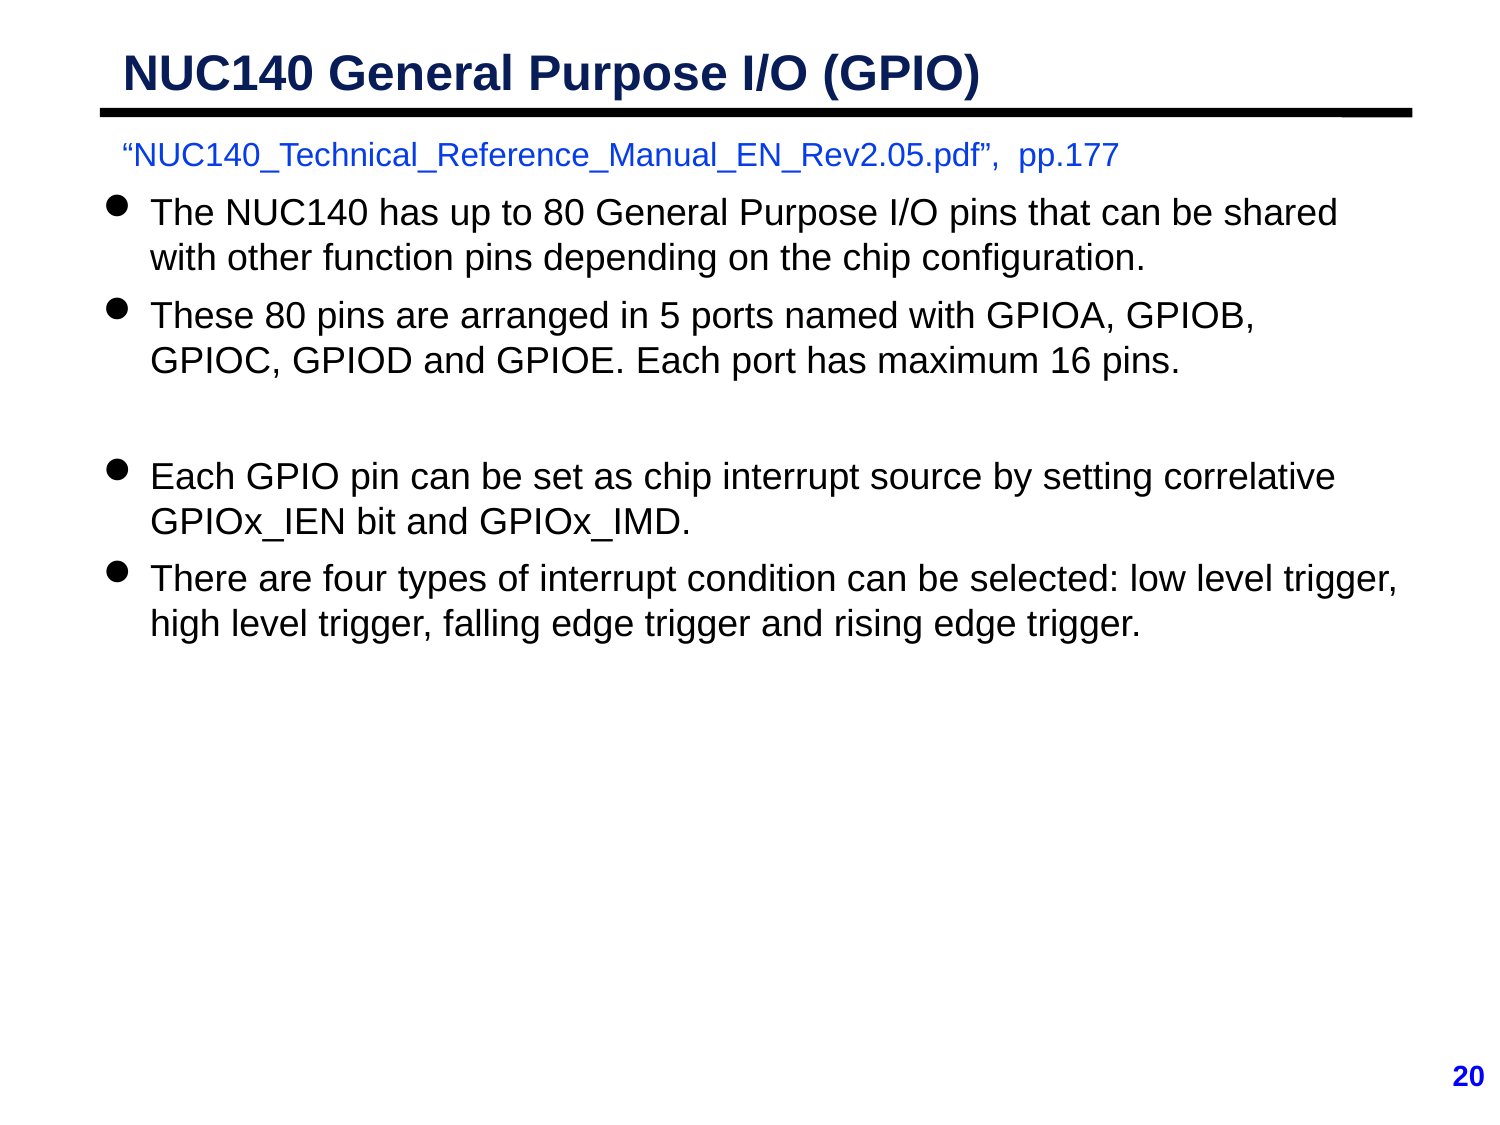

# NUC140 General Purpose I/O (GPIO)
“NUC140_Technical_Reference_Manual_EN_Rev2.05.pdf”,  pp.177
The NUC140 has up to 80 General Purpose I/O pins that can be shared with other function pins depending on the chip configuration.
These 80 pins are arranged in 5 ports named with GPIOA, GPIOB, GPIOC, GPIOD and GPIOE. Each port has maximum 16 pins.
Each GPIO pin can be set as chip interrupt source by setting correlative GPIOx_IEN bit and GPIOx_IMD.
There are four types of interrupt condition can be selected: low level trigger, high level trigger, falling edge trigger and rising edge trigger.
20